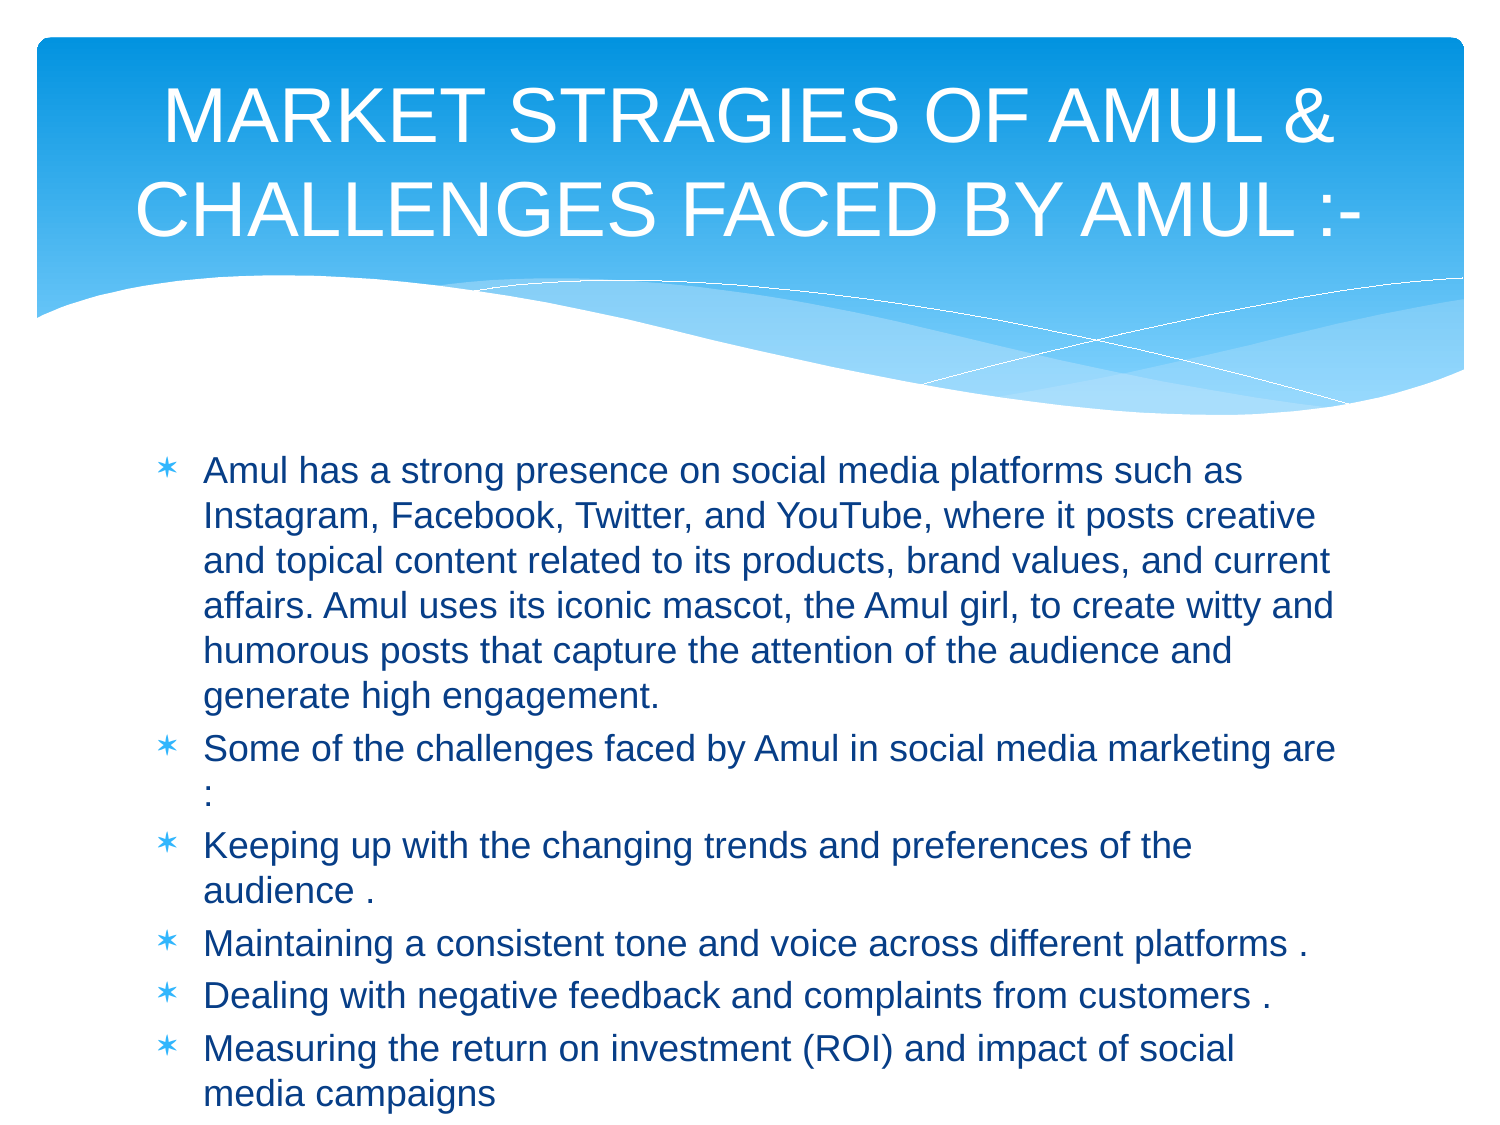

# MARKET STRAGIES OF AMUL & CHALLENGES FACED BY AMUL :-
Amul has a strong presence on social media platforms such as Instagram, Facebook, Twitter, and YouTube, where it posts creative and topical content related to its products, brand values, and current affairs. Amul uses its iconic mascot, the Amul girl, to create witty and humorous posts that capture the attention of the audience and generate high engagement.
Some of the challenges faced by Amul in social media marketing are :
Keeping up with the changing trends and preferences of the audience .
Maintaining a consistent tone and voice across different platforms .
Dealing with negative feedback and complaints from customers .
Measuring the return on investment (ROI) and impact of social media campaigns